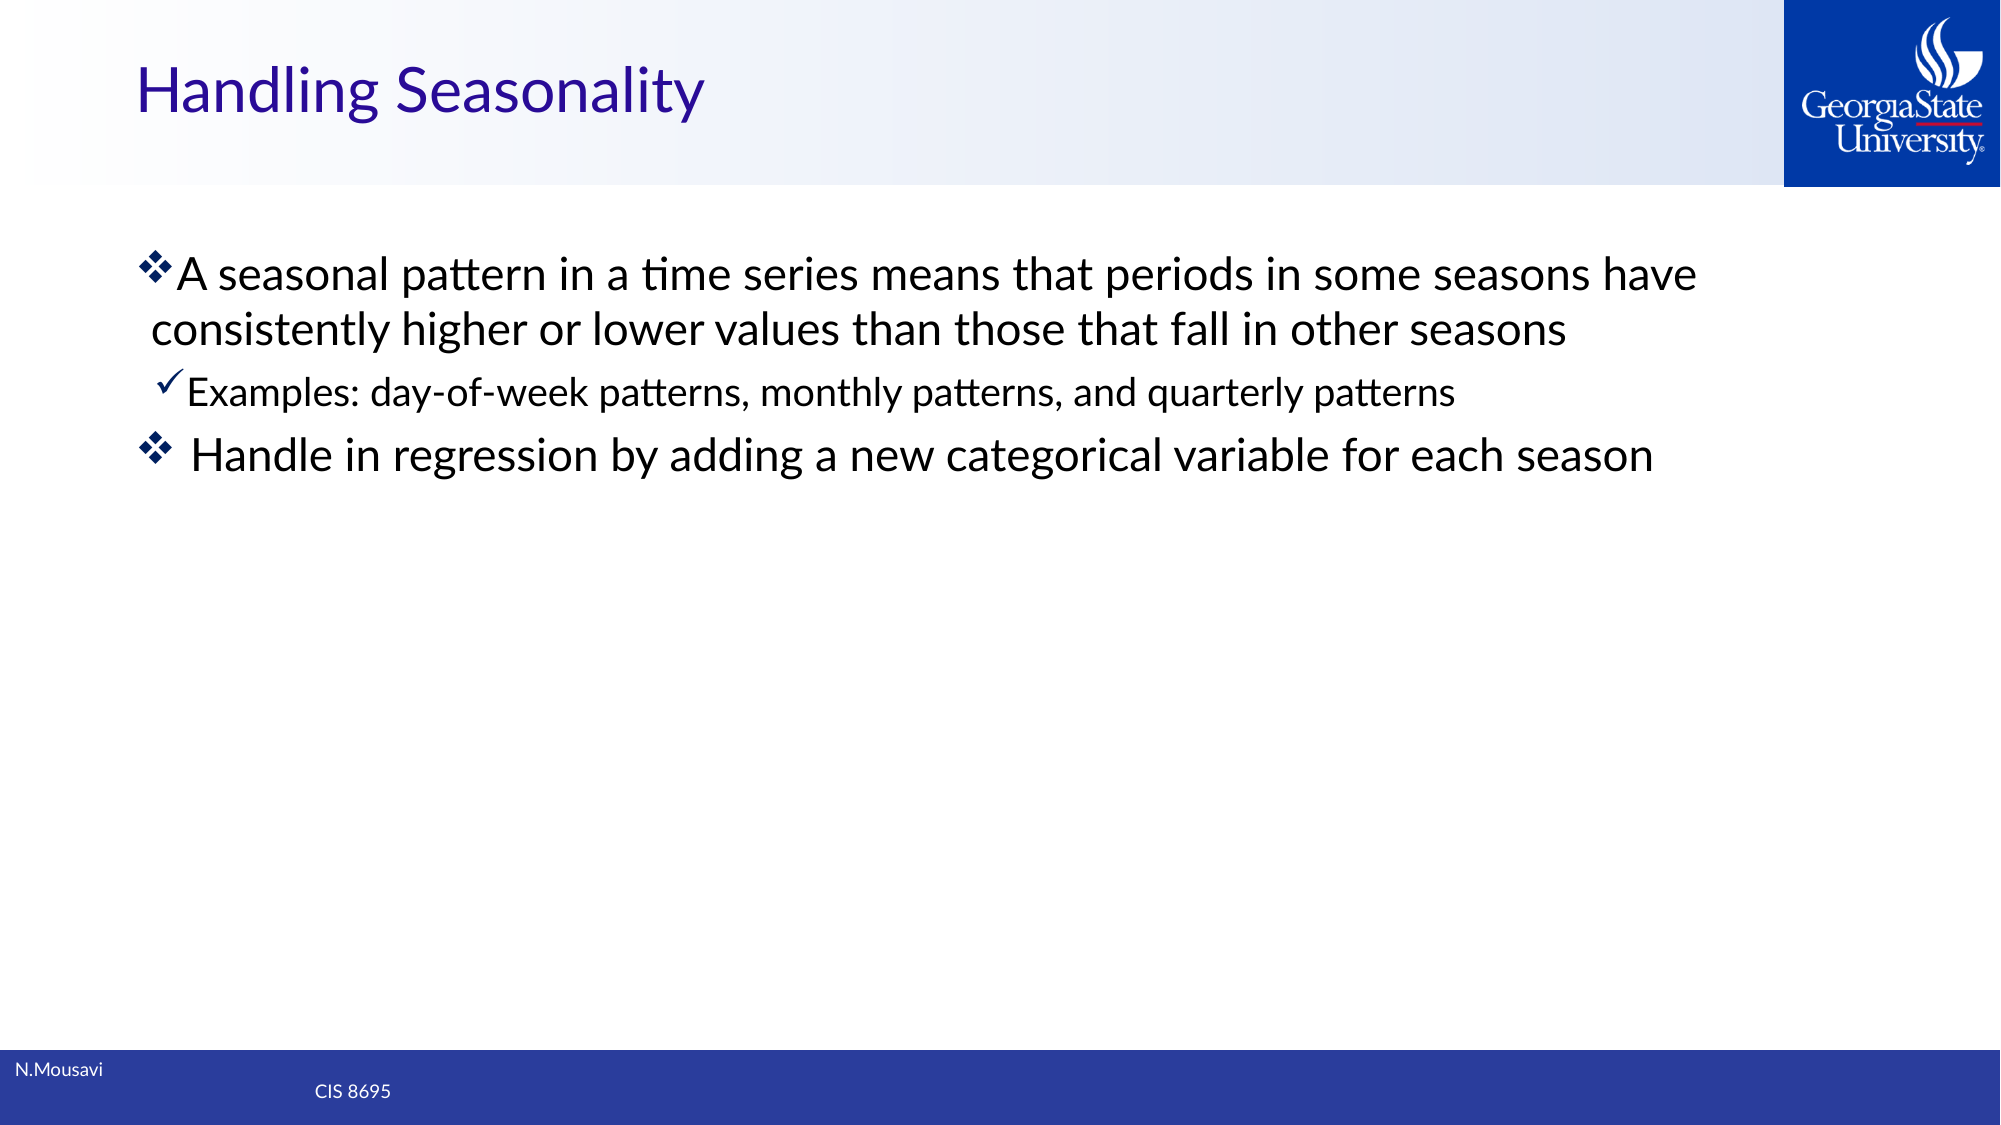

# Handling Seasonality
A seasonal pattern in a time series means that periods in some seasons have consistently higher or lower values than those that fall in other seasons
Examples: day-of-week patterns, monthly patterns, and quarterly patterns
Handle in regression by adding a new categorical variable for each season